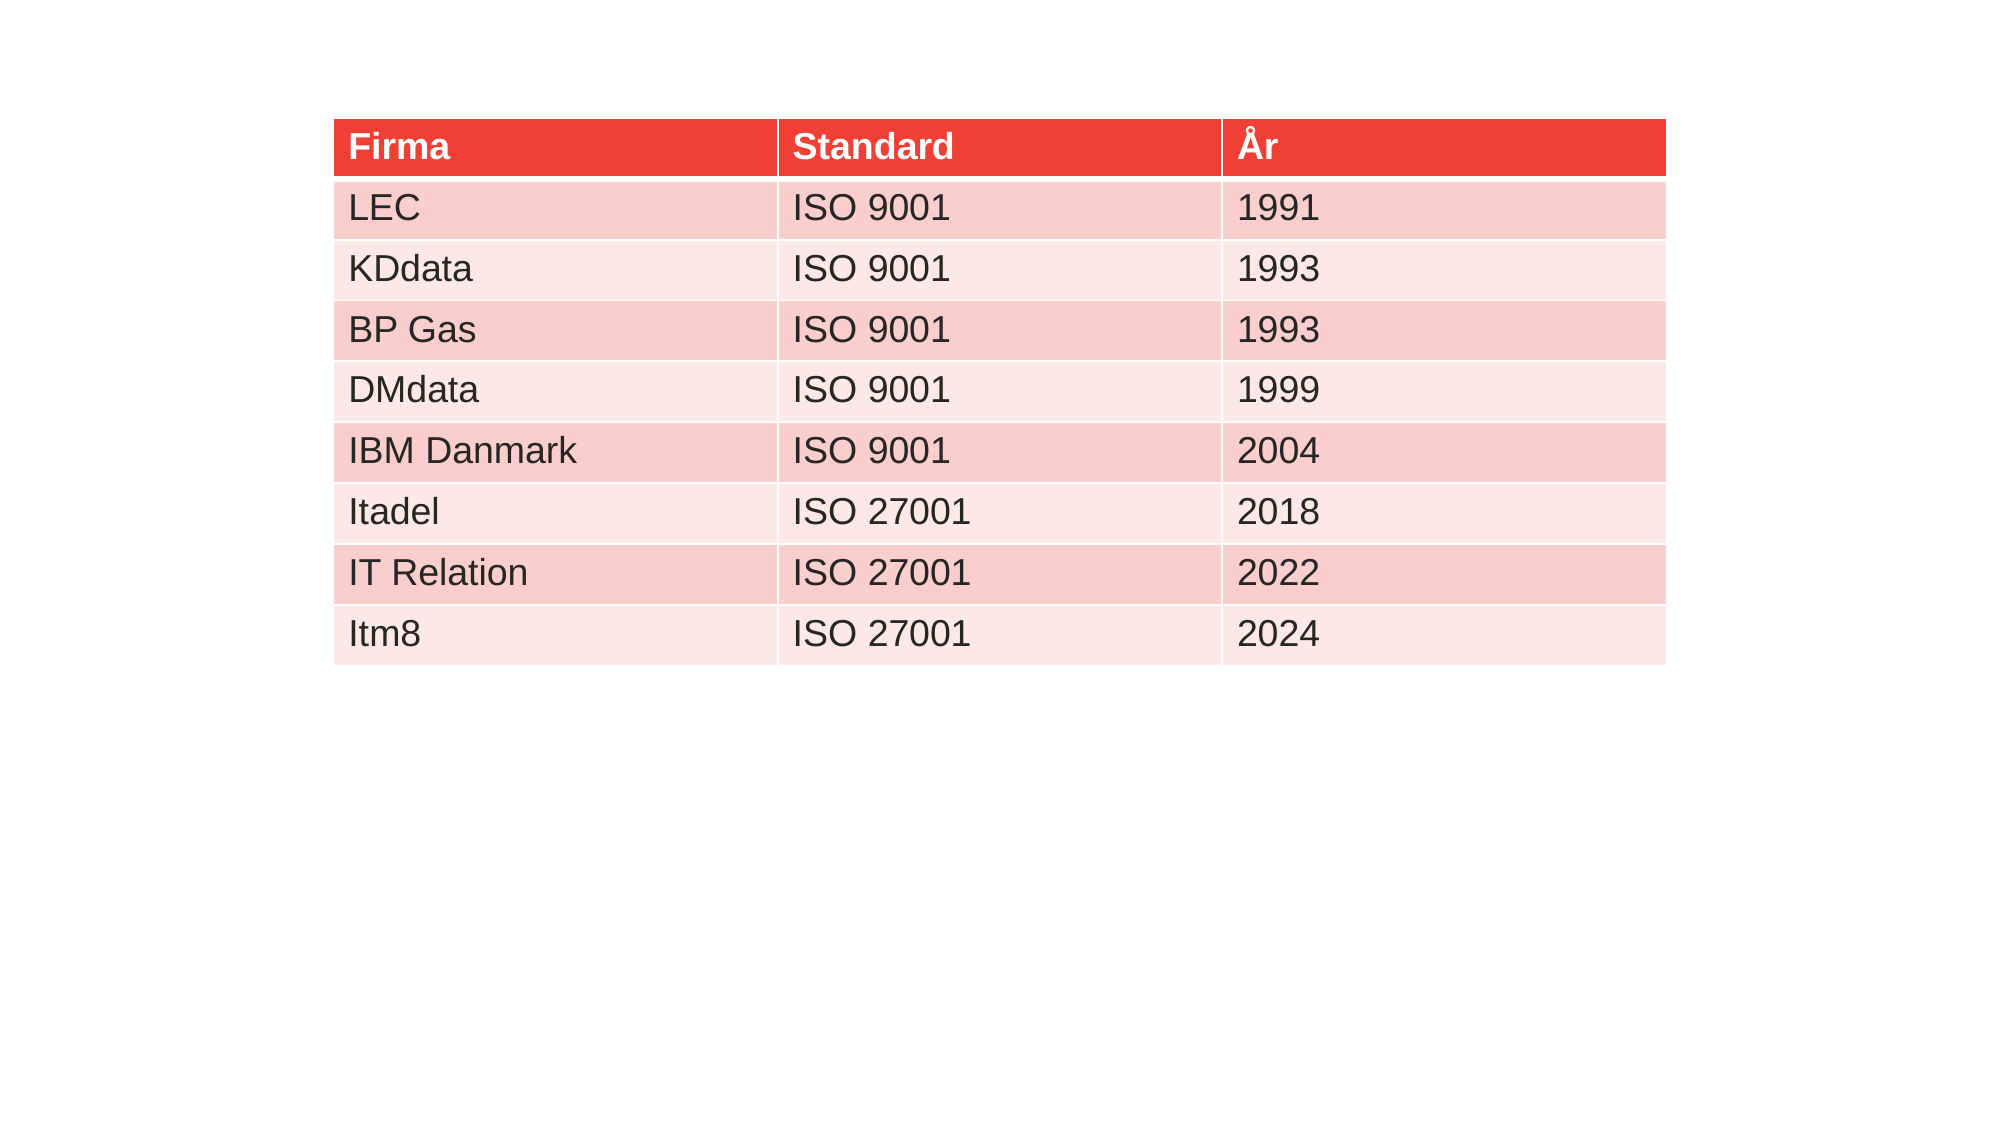

| Firma | Standard | År |
| --- | --- | --- |
| LEC | ISO 9001 | 1991 |
| KDdata | ISO 9001 | 1993 |
| BP Gas | ISO 9001 | 1993 |
| DMdata | ISO 9001 | 1999 |
| IBM Danmark | ISO 9001 | 2004 |
| Itadel | ISO 27001 | 2018 |
| IT Relation | ISO 27001 | 2022 |
| Itm8 | ISO 27001 | 2024 |